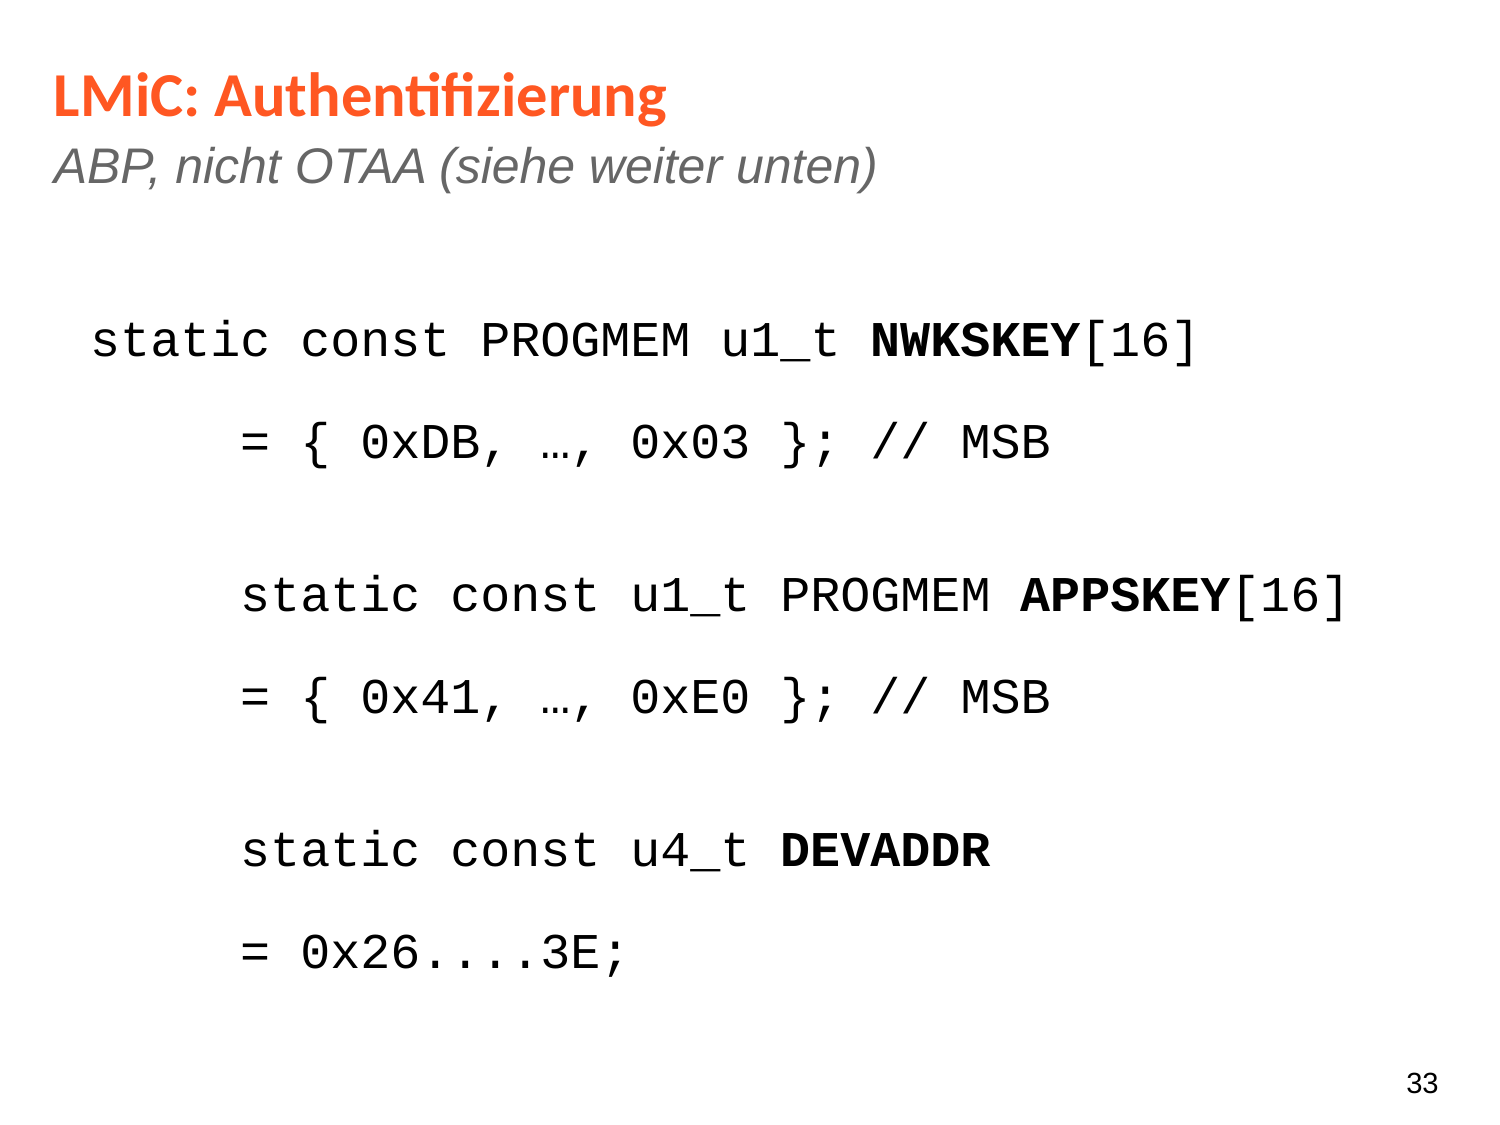

# LMiC: Authentifizierung
ABP, nicht OTAA (siehe weiter unten)
static const PROGMEM u1_t NWKSKEY[16]
= { 0xDB, …, 0x03 }; // MSB

static const u1_t PROGMEM APPSKEY[16]
= { 0x41, …, 0xE0 }; // MSB

static const u4_t DEVADDR
= 0x26....3E;
33